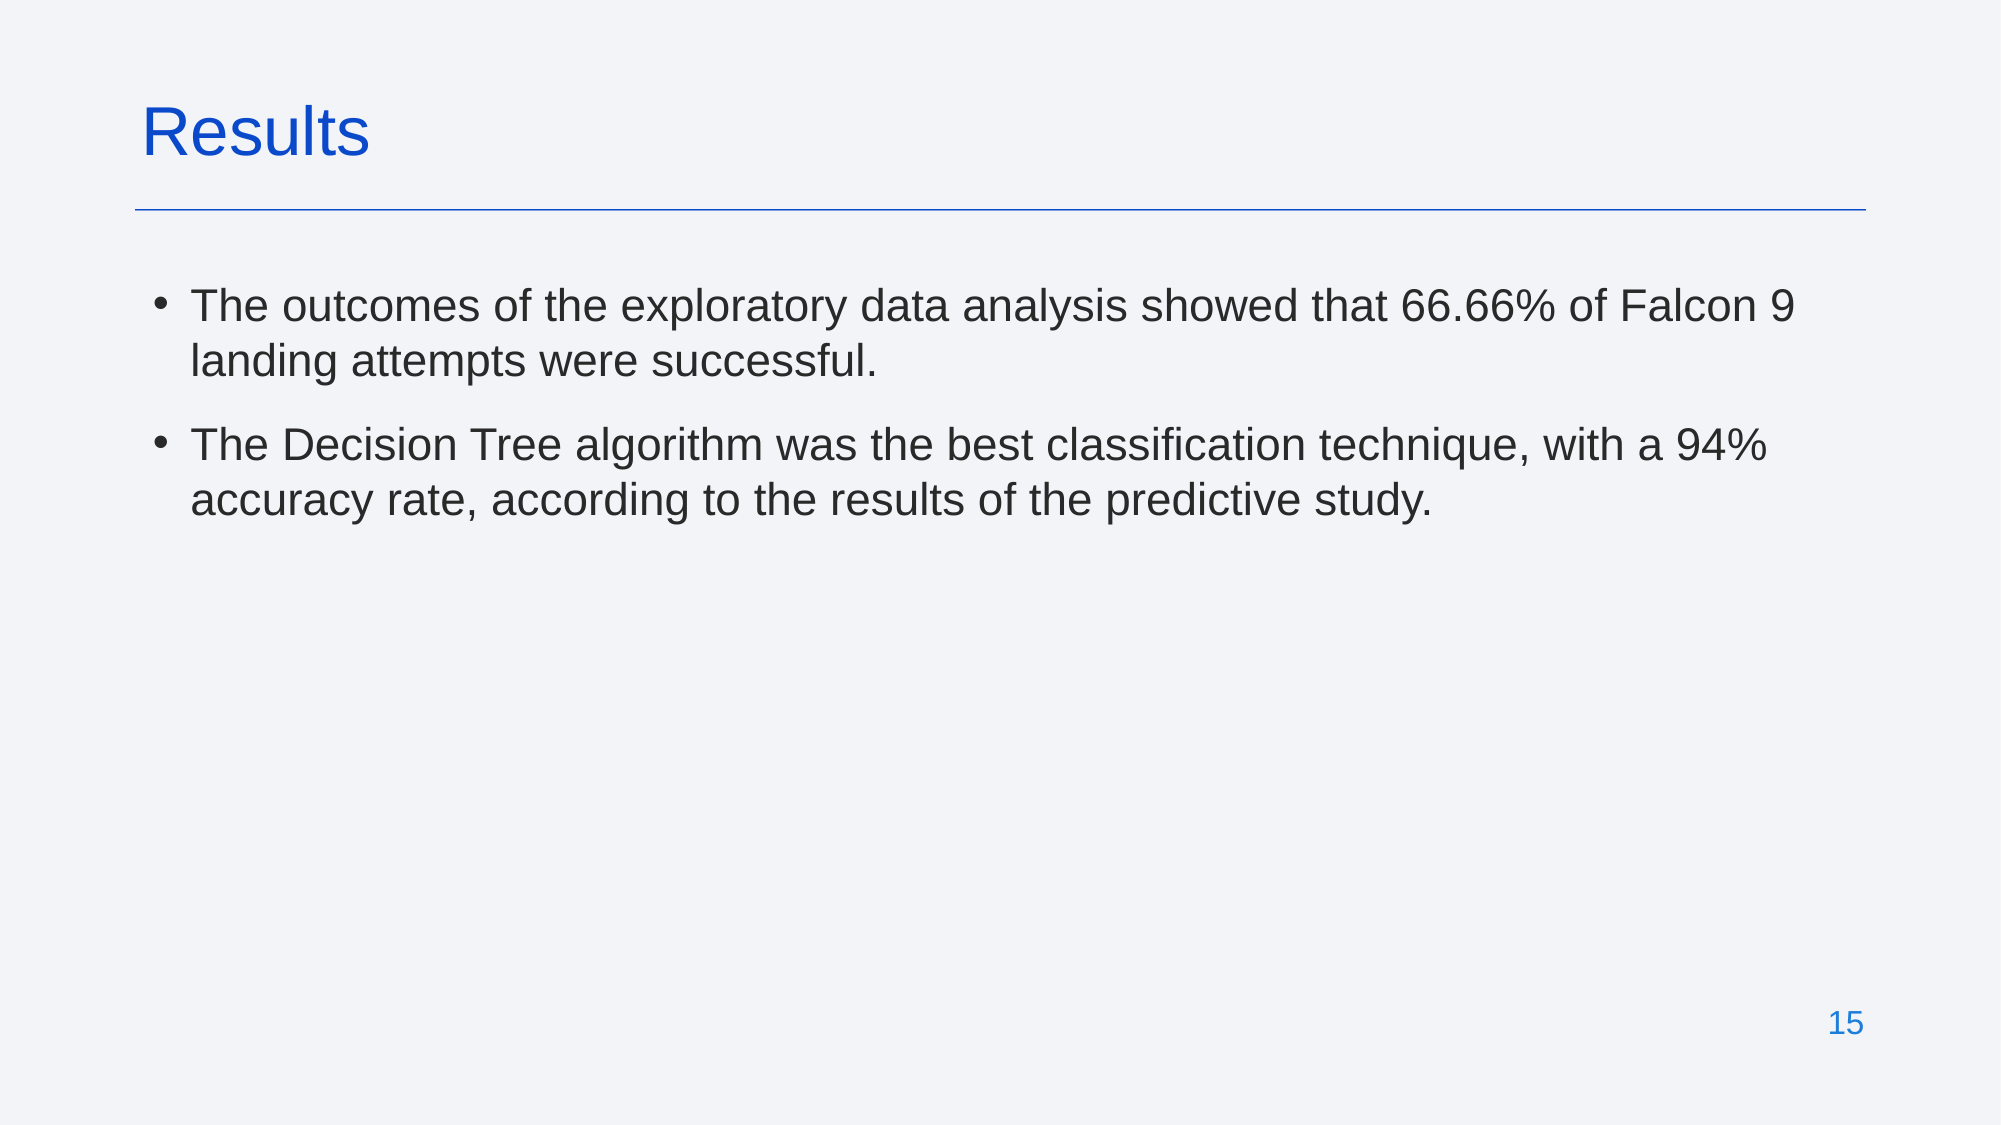

Results
The outcomes of the exploratory data analysis showed that 66.66% of Falcon 9 landing attempts were successful.
The Decision Tree algorithm was the best classification technique, with a 94% accuracy rate, according to the results of the predictive study.

15